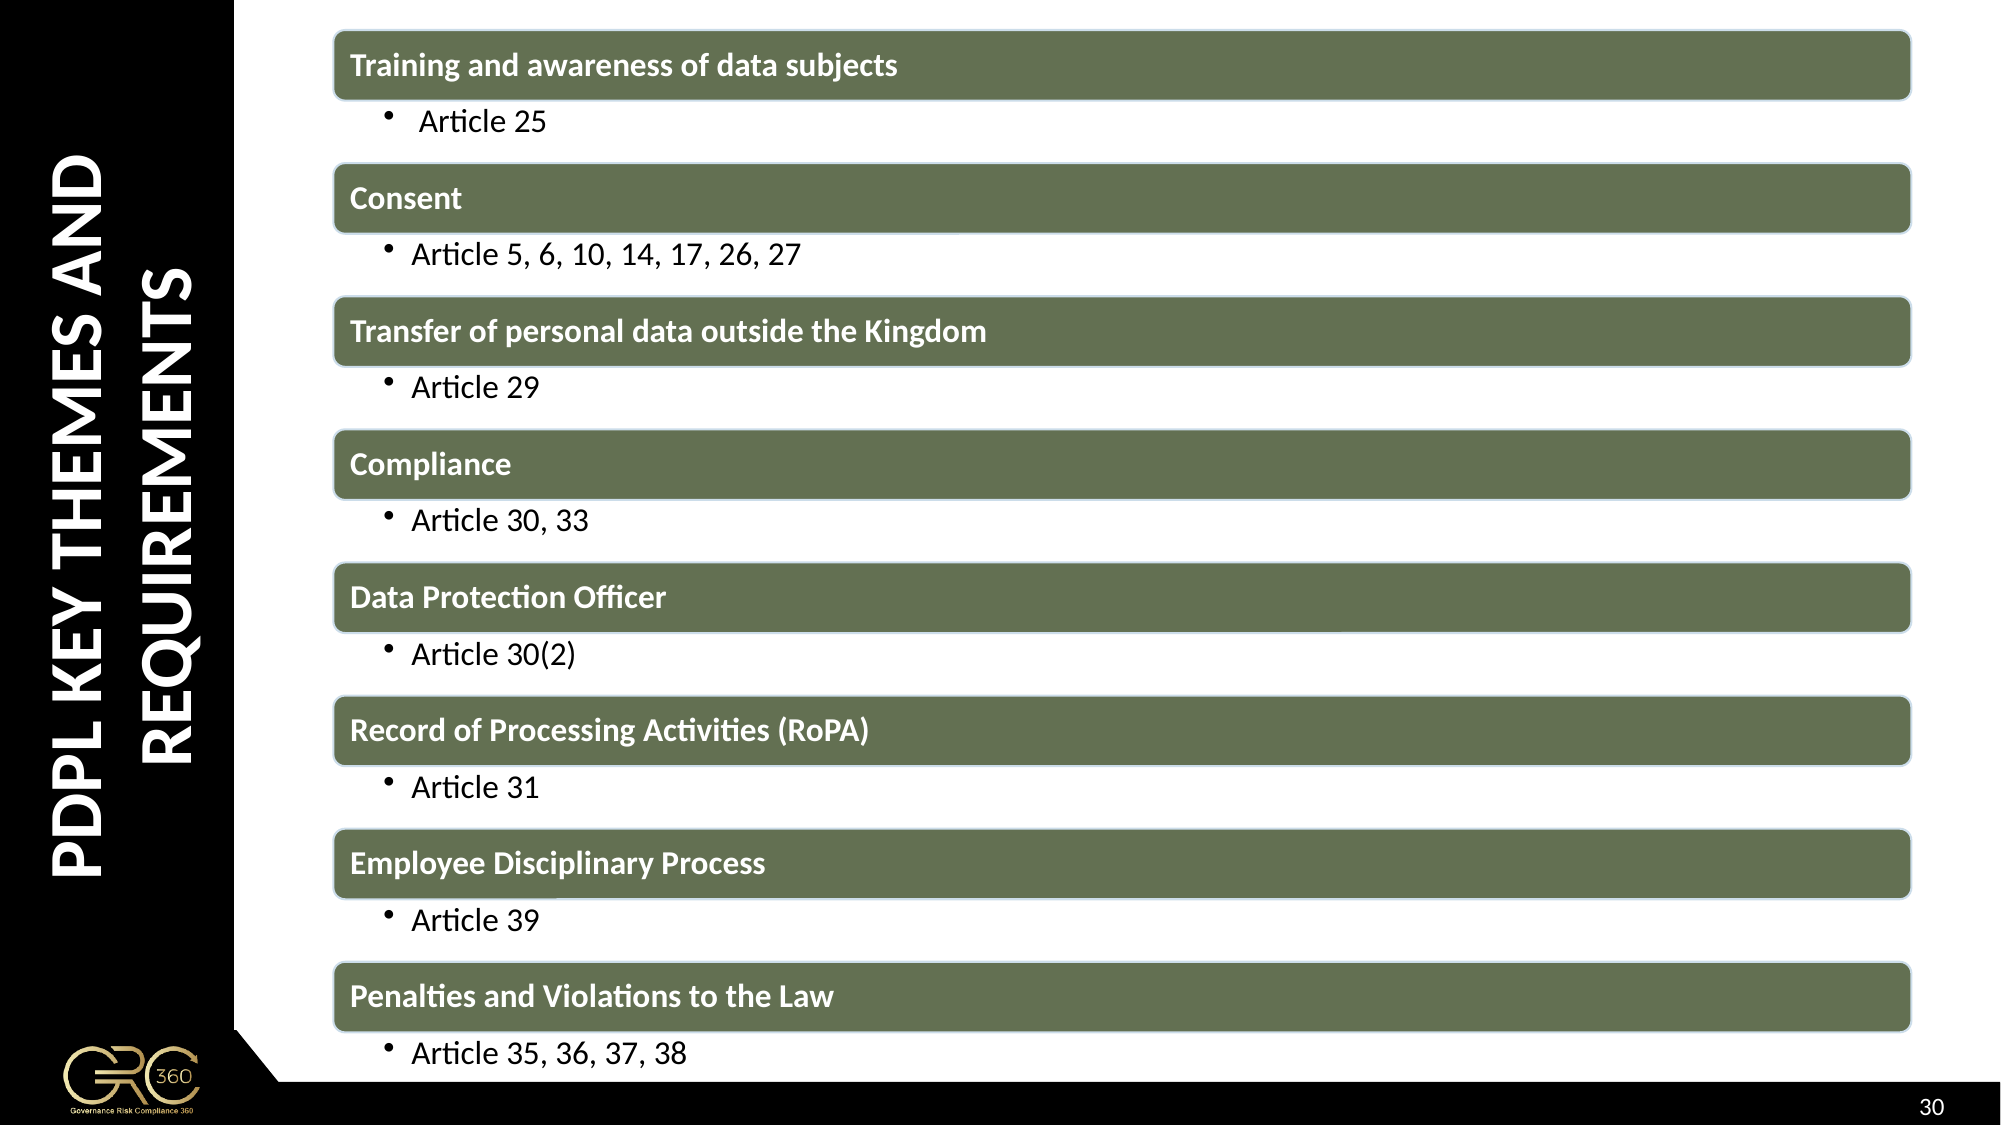

Training and awareness of data subjects
 Article 25
Consent
Article 5, 6, 10, 14, 17, 26, 27
Transfer of personal data outside the Kingdom
Article 29
Compliance
Article 30, 33
Data Protection Officer
Article 30(2)
Record of Processing Activities (RoPA)
Article 31
Employee Disciplinary Process
Article 39
Penalties and Violations to the Law
Article 35, 36, 37, 38
PDPL KEY THEMES AND REQUIREMENTS
The PDPL was originally set to be enforced on March 23, 2022. However, SDAIA submitted proposed amendments to the PDPL  for public consultation from 20th November 2022 till 20th December 2022. On March 21st, 2023, the Saudi Council of Ministers passed amendments to the PDPL.